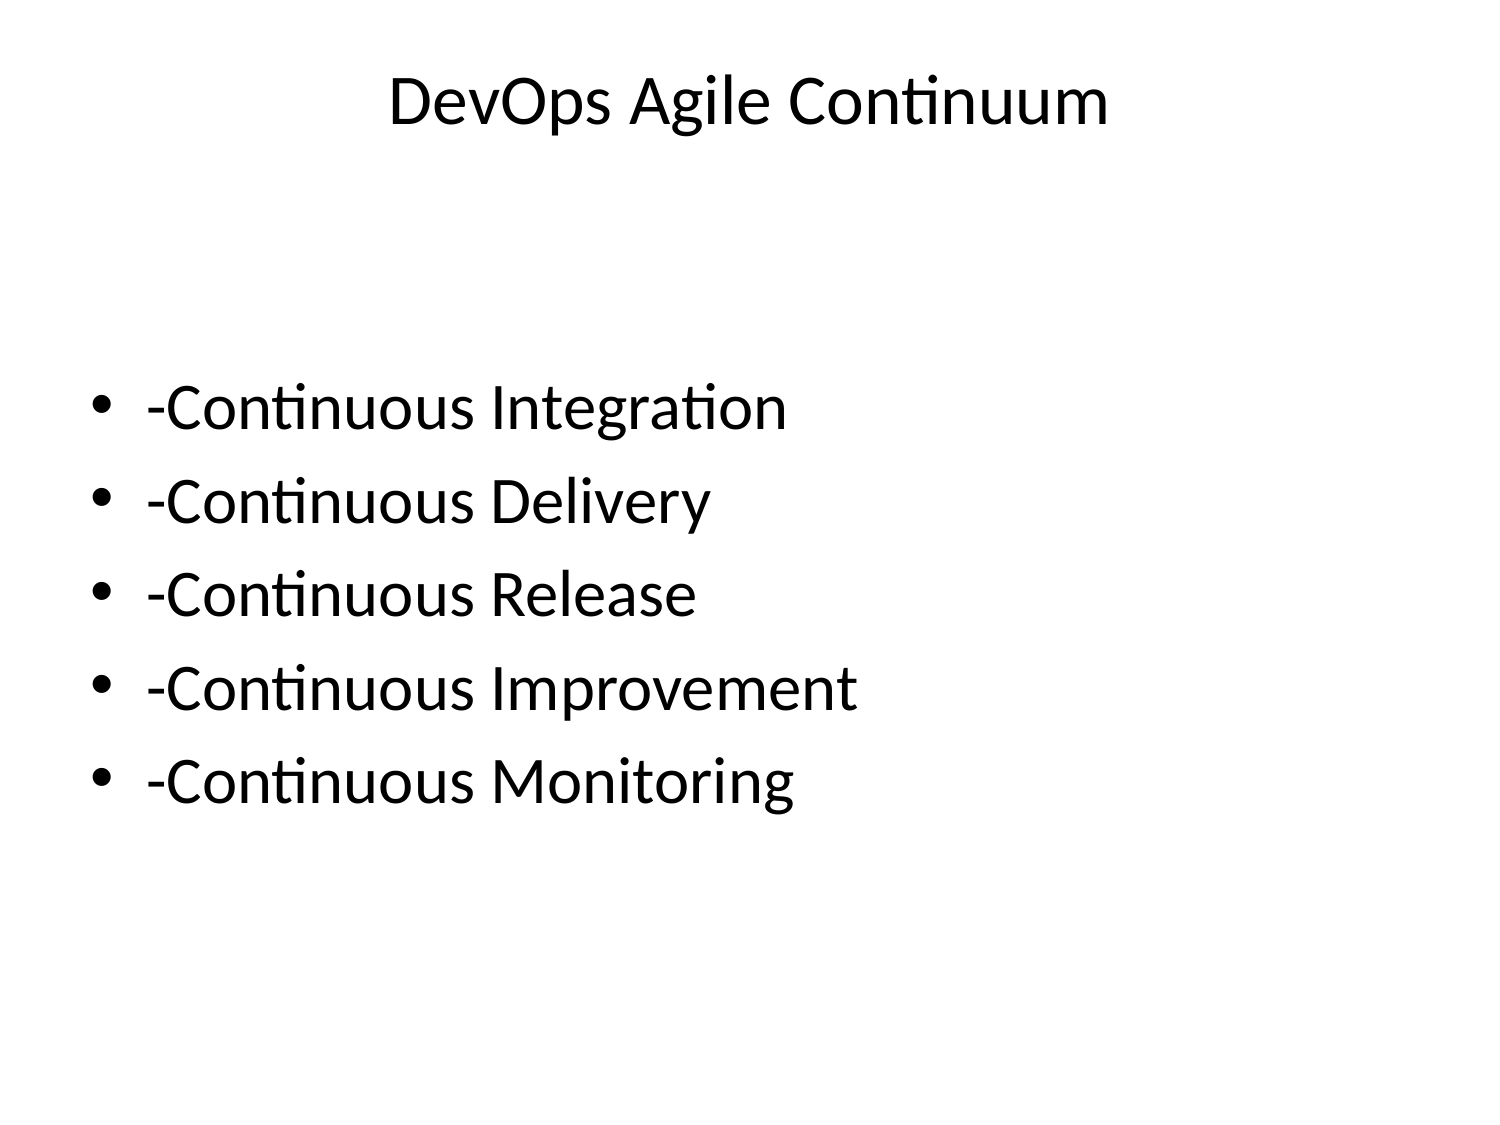

# DevOps Agile Continuum

-Continuous Integration
-Continuous Delivery
-Continuous Release
-Continuous Improvement
-Continuous Monitoring